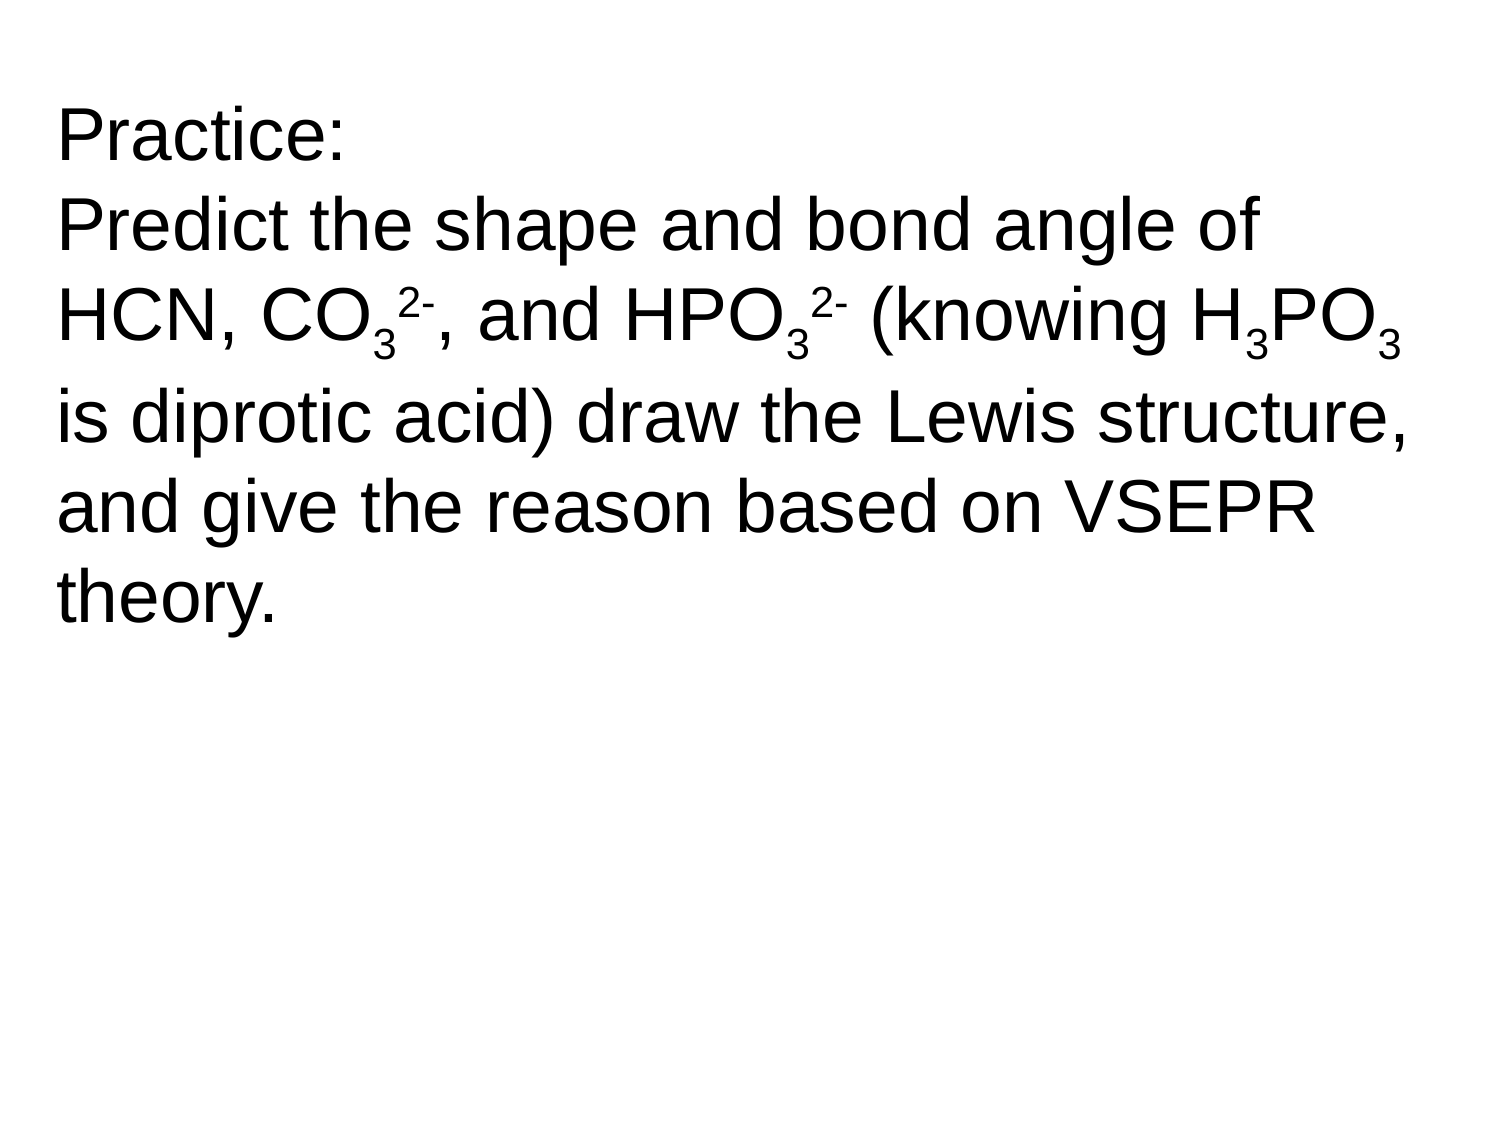

Practice:
Predict the shape and bond angle of HCN, CO32-, and HPO32- (knowing H3PO3 is diprotic acid) draw the Lewis structure, and give the reason based on VSEPR theory.